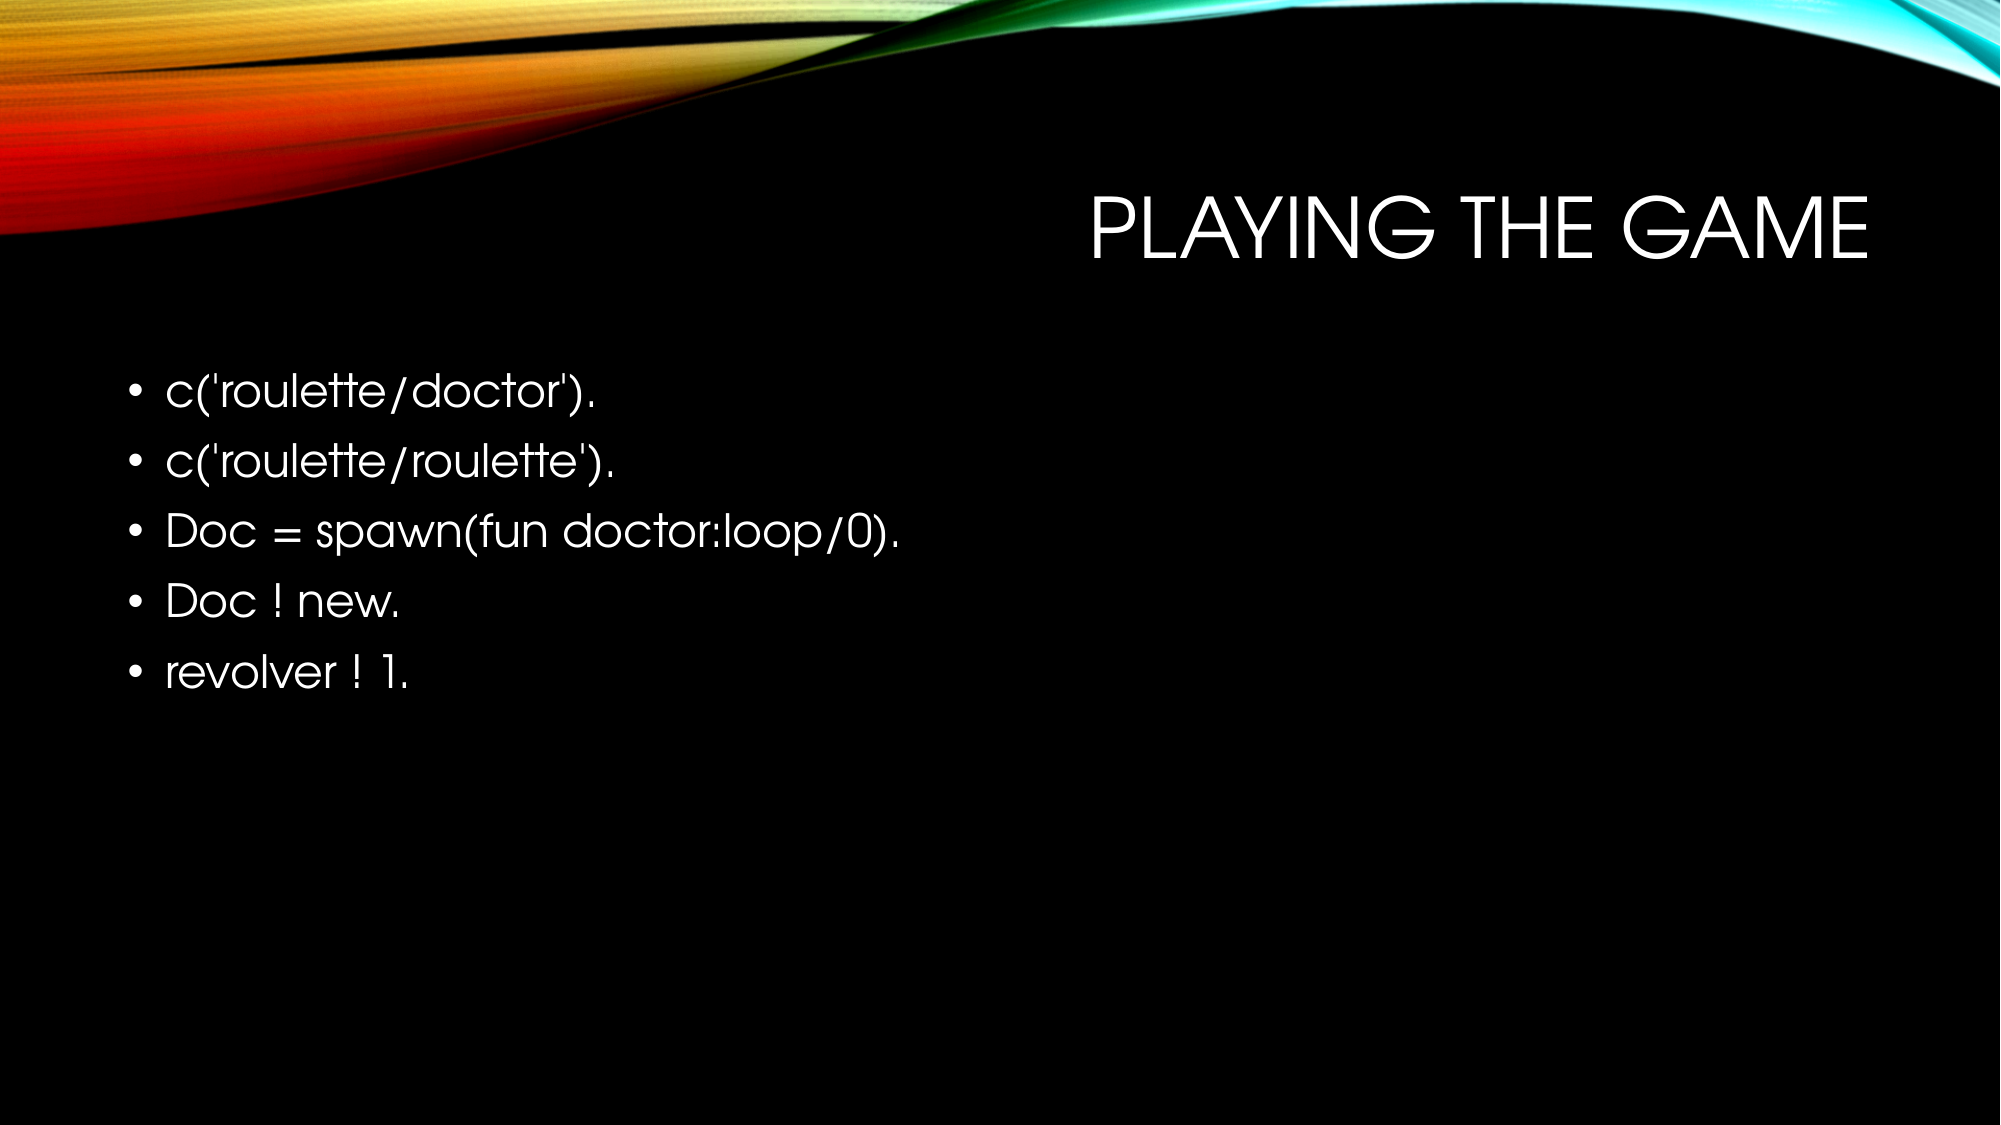

# Playing The GAme
c('roulette/doctor').
c('roulette/roulette').
Doc = spawn(fun doctor:loop/0).
Doc ! new.
revolver ! 1.